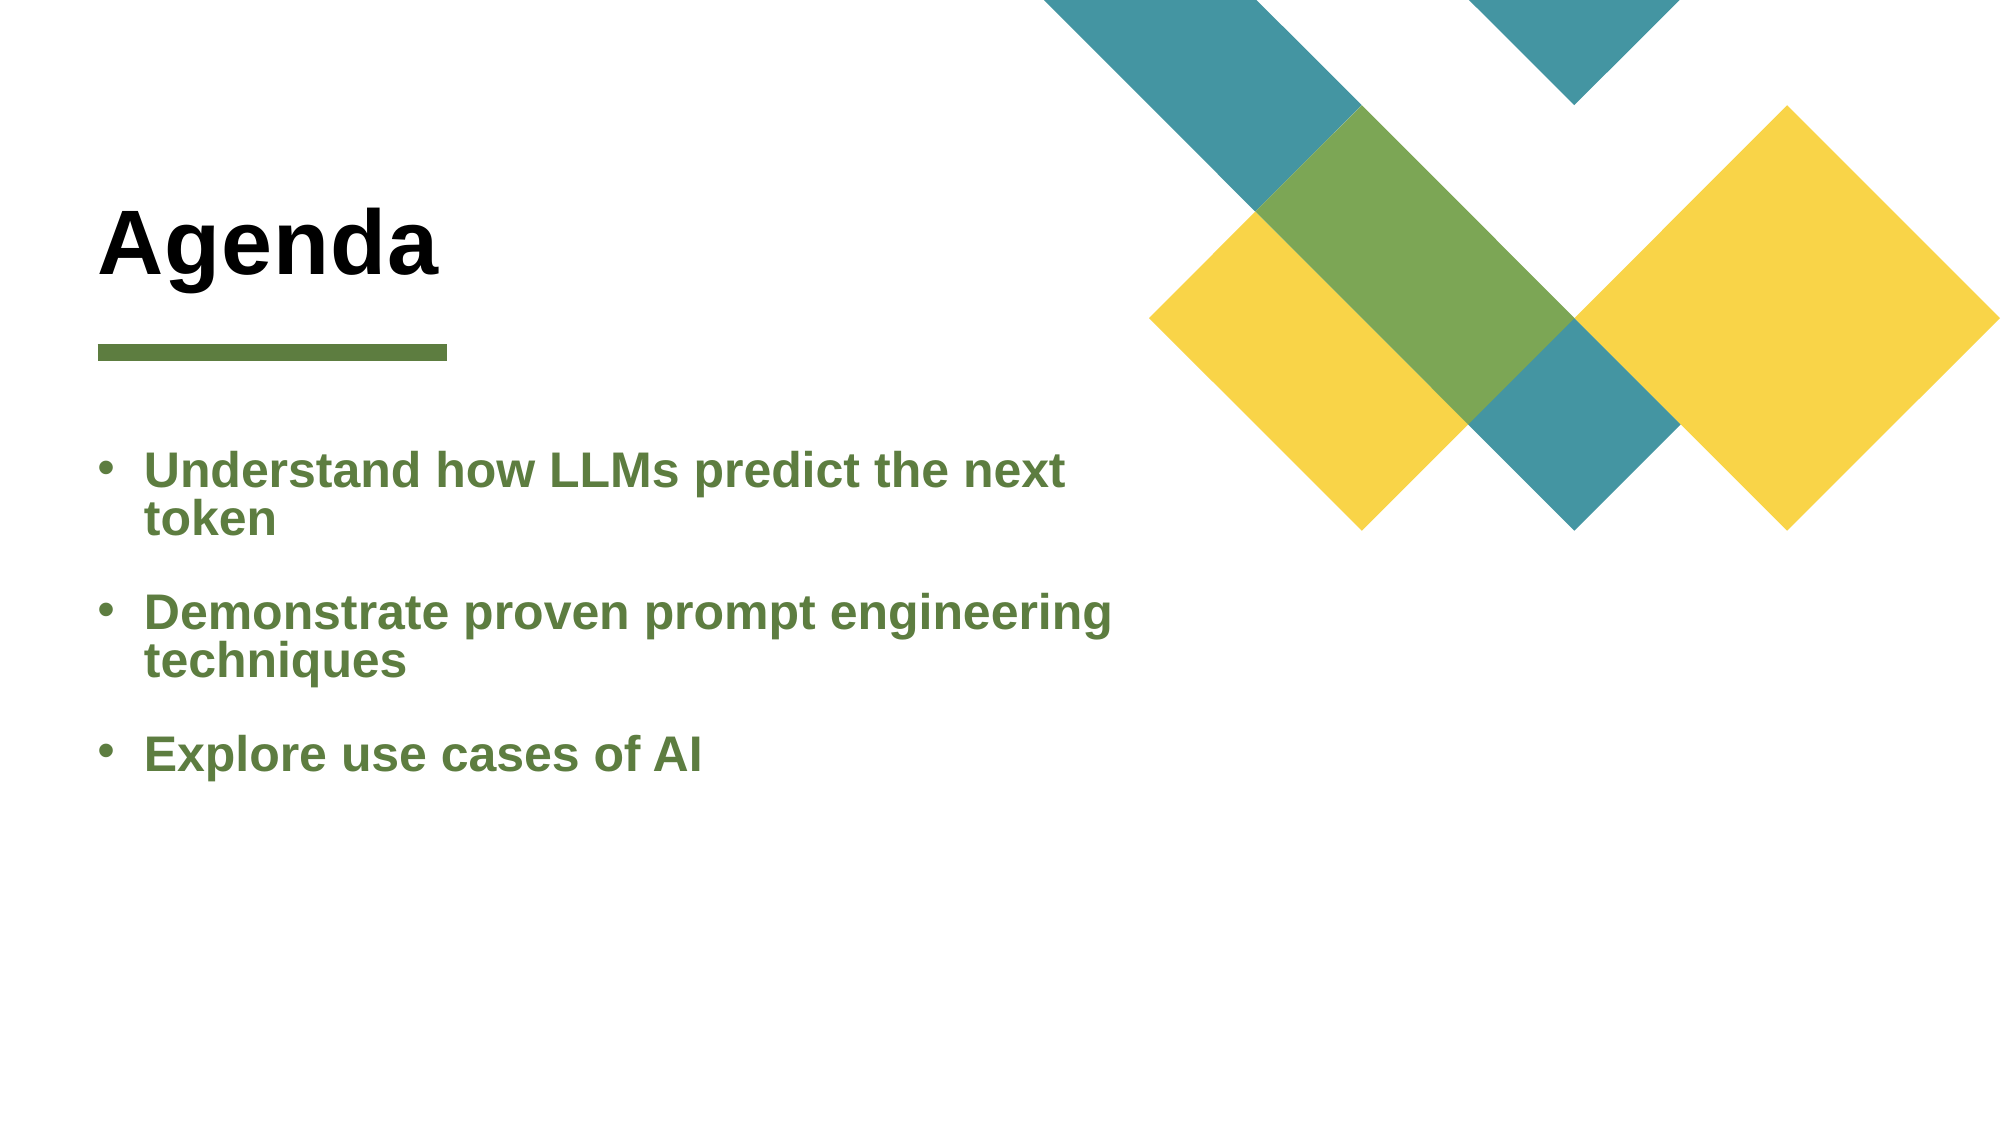

# Agenda
Understand how LLMs predict the next token
Demonstrate proven prompt engineering techniques
Explore use cases of AI